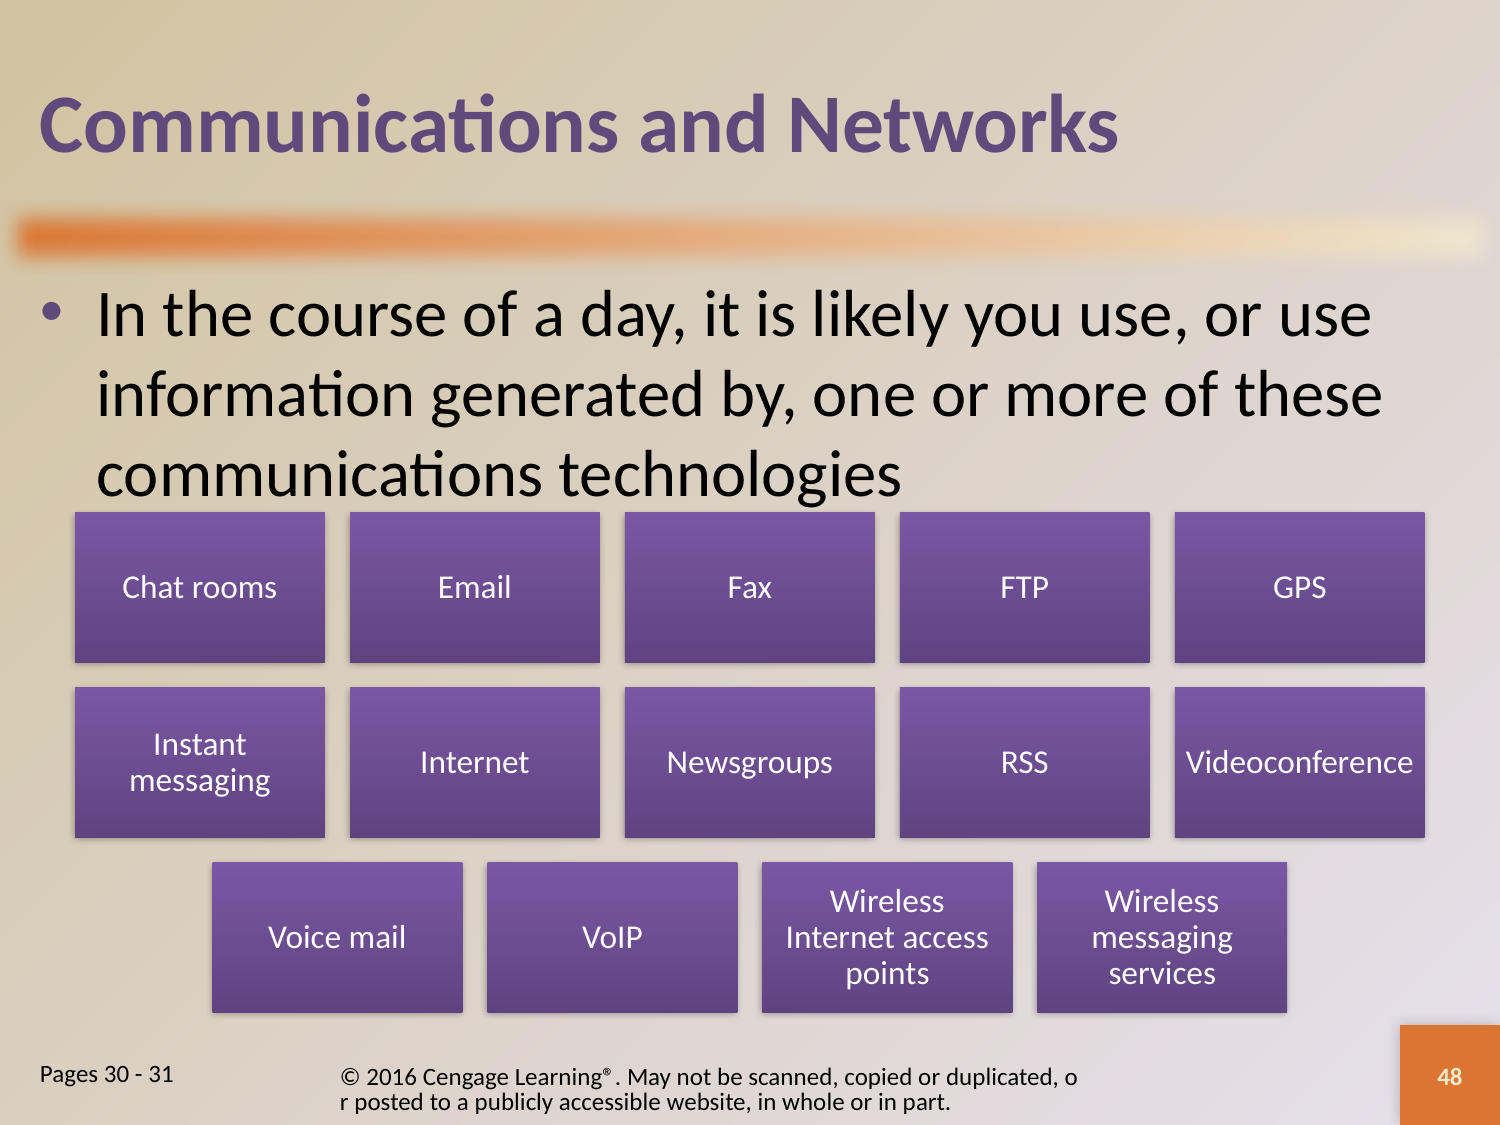

# Communications and Networks
In the course of a day, it is likely you use, or use information generated by, one or more of these communications technologies
Chat rooms
Email
Fax
FTP
GPS
Instant messaging
Internet
Newsgroups
RSS
Videoconference
Voice mail
VoIP
Wireless Internet access points
Wireless messaging services
© 2016 Cengage Learning®. May not be scanned, copied or duplicated, or posted to a publicly accessible website, in whole or in part.
Pages 30 - 31